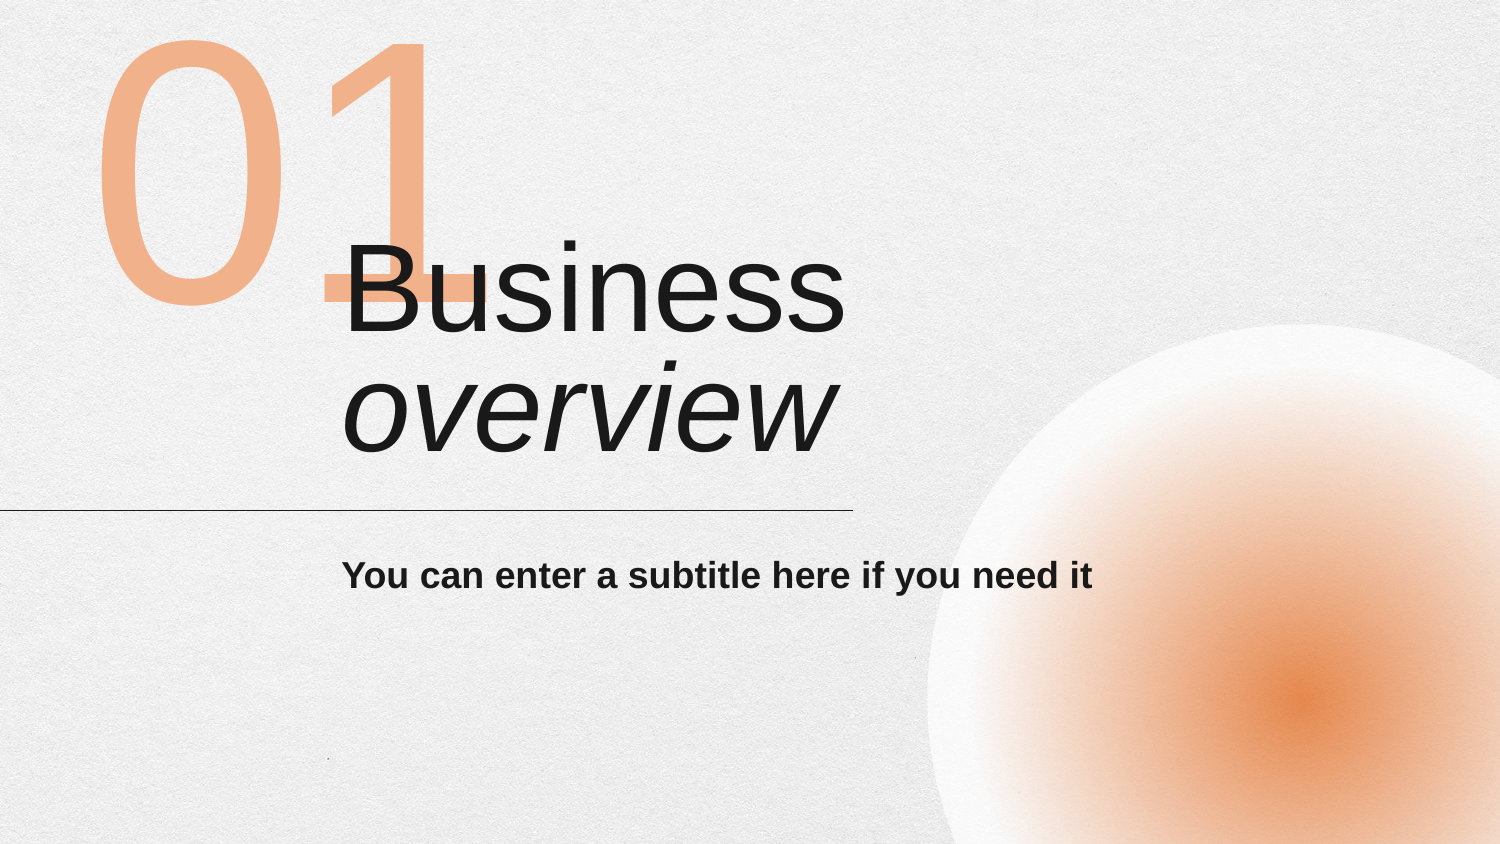

01
# Business overview

You can enter a subtitle here if you need it